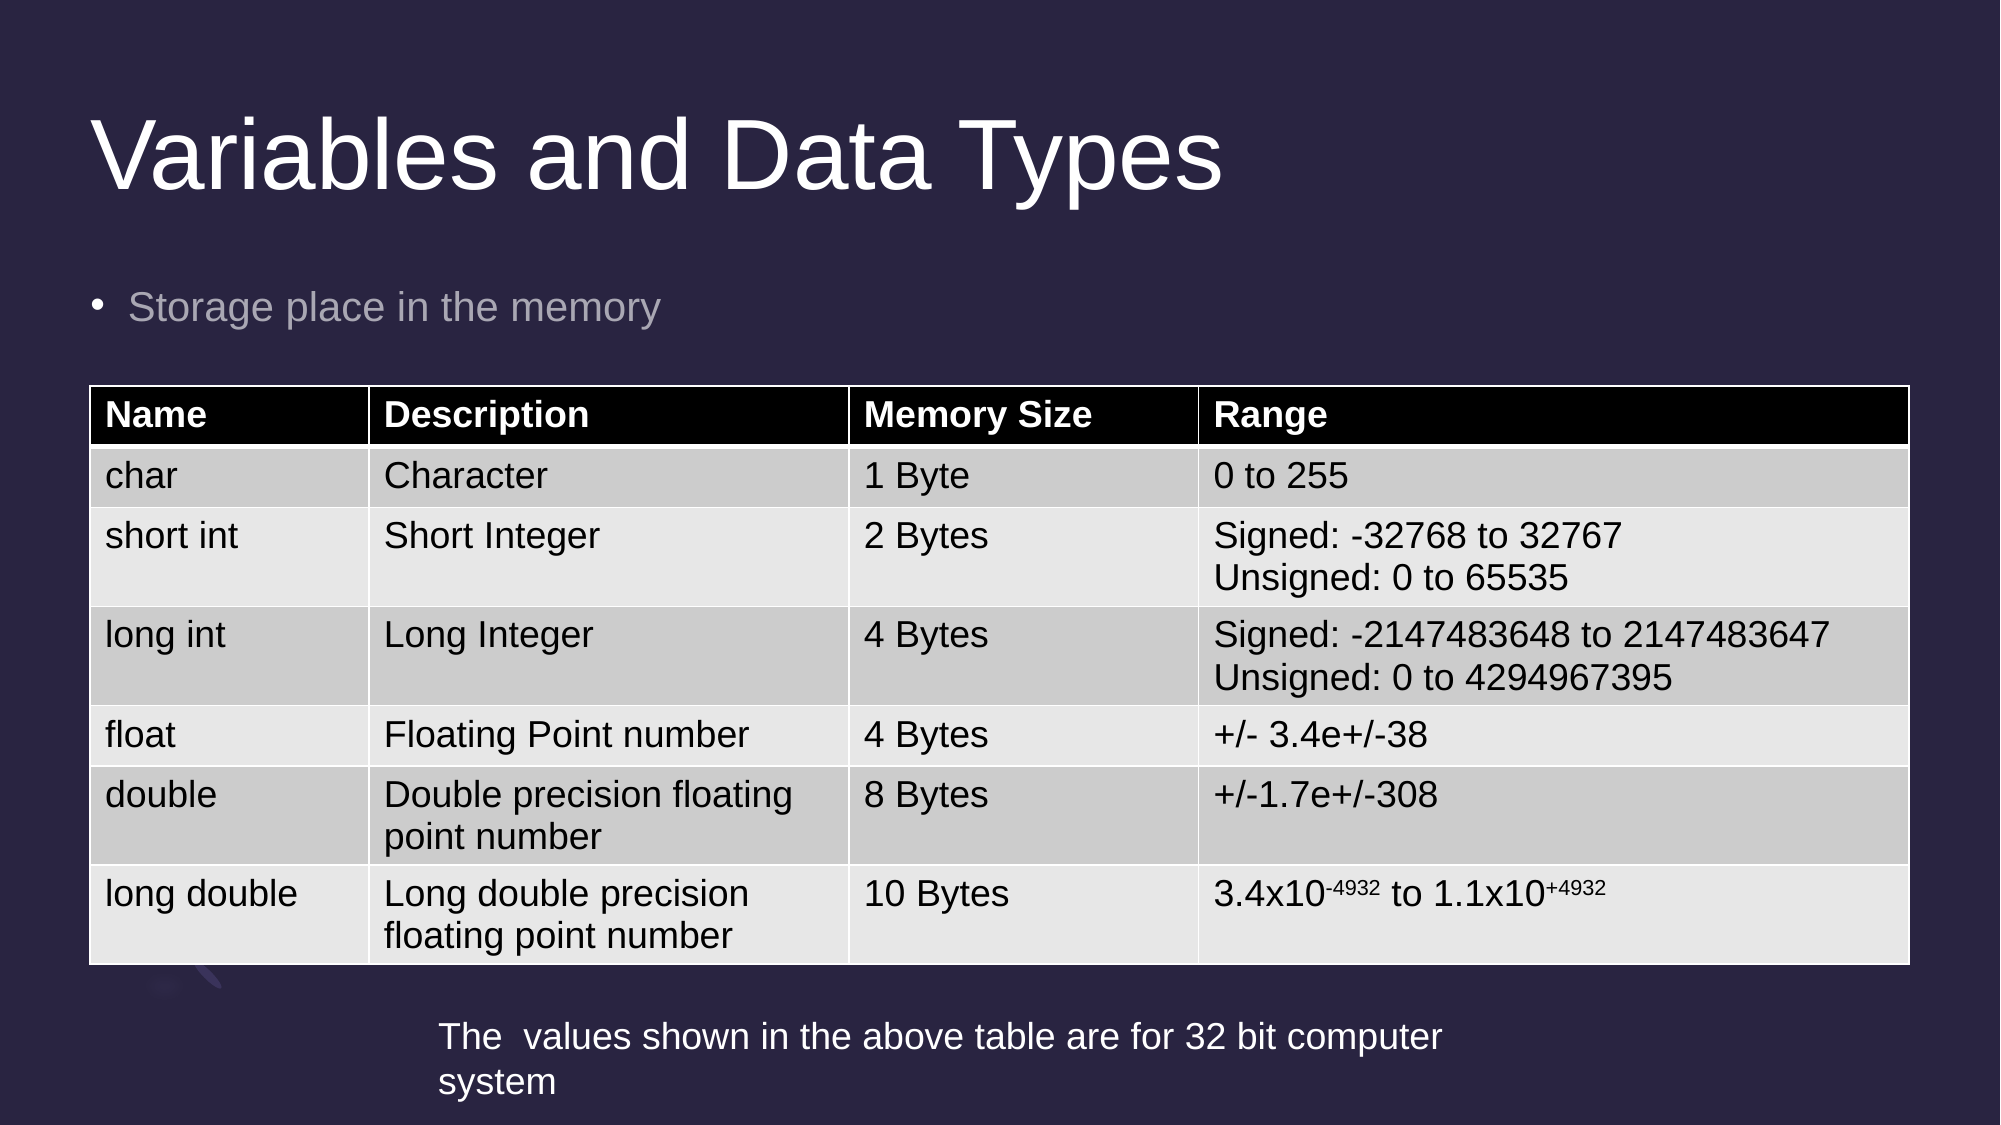

# Variables and Data Types
Storage place in the memory

| Name | Description | Memory Size | Range |
| --- | --- | --- | --- |
| char | Character | 1 Byte | 0 to 255 |
| short int | Short Integer | 2 Bytes | Signed: -32768 to 32767 Unsigned: 0 to 65535 |
| long int | Long Integer | 4 Bytes | Signed: -2147483648 to 2147483647 Unsigned: 0 to 4294967395 |
| float | Floating Point number | 4 Bytes | +/- 3.4e+/-38 |
| double | Double precision floating point number | 8 Bytes | +/-1.7e+/-308 |
| long double | Long double precision floating point number | 10 Bytes | 3.4x10-4932 to 1.1x10+4932 |
The  values shown in the above table are for 32 bit computer system